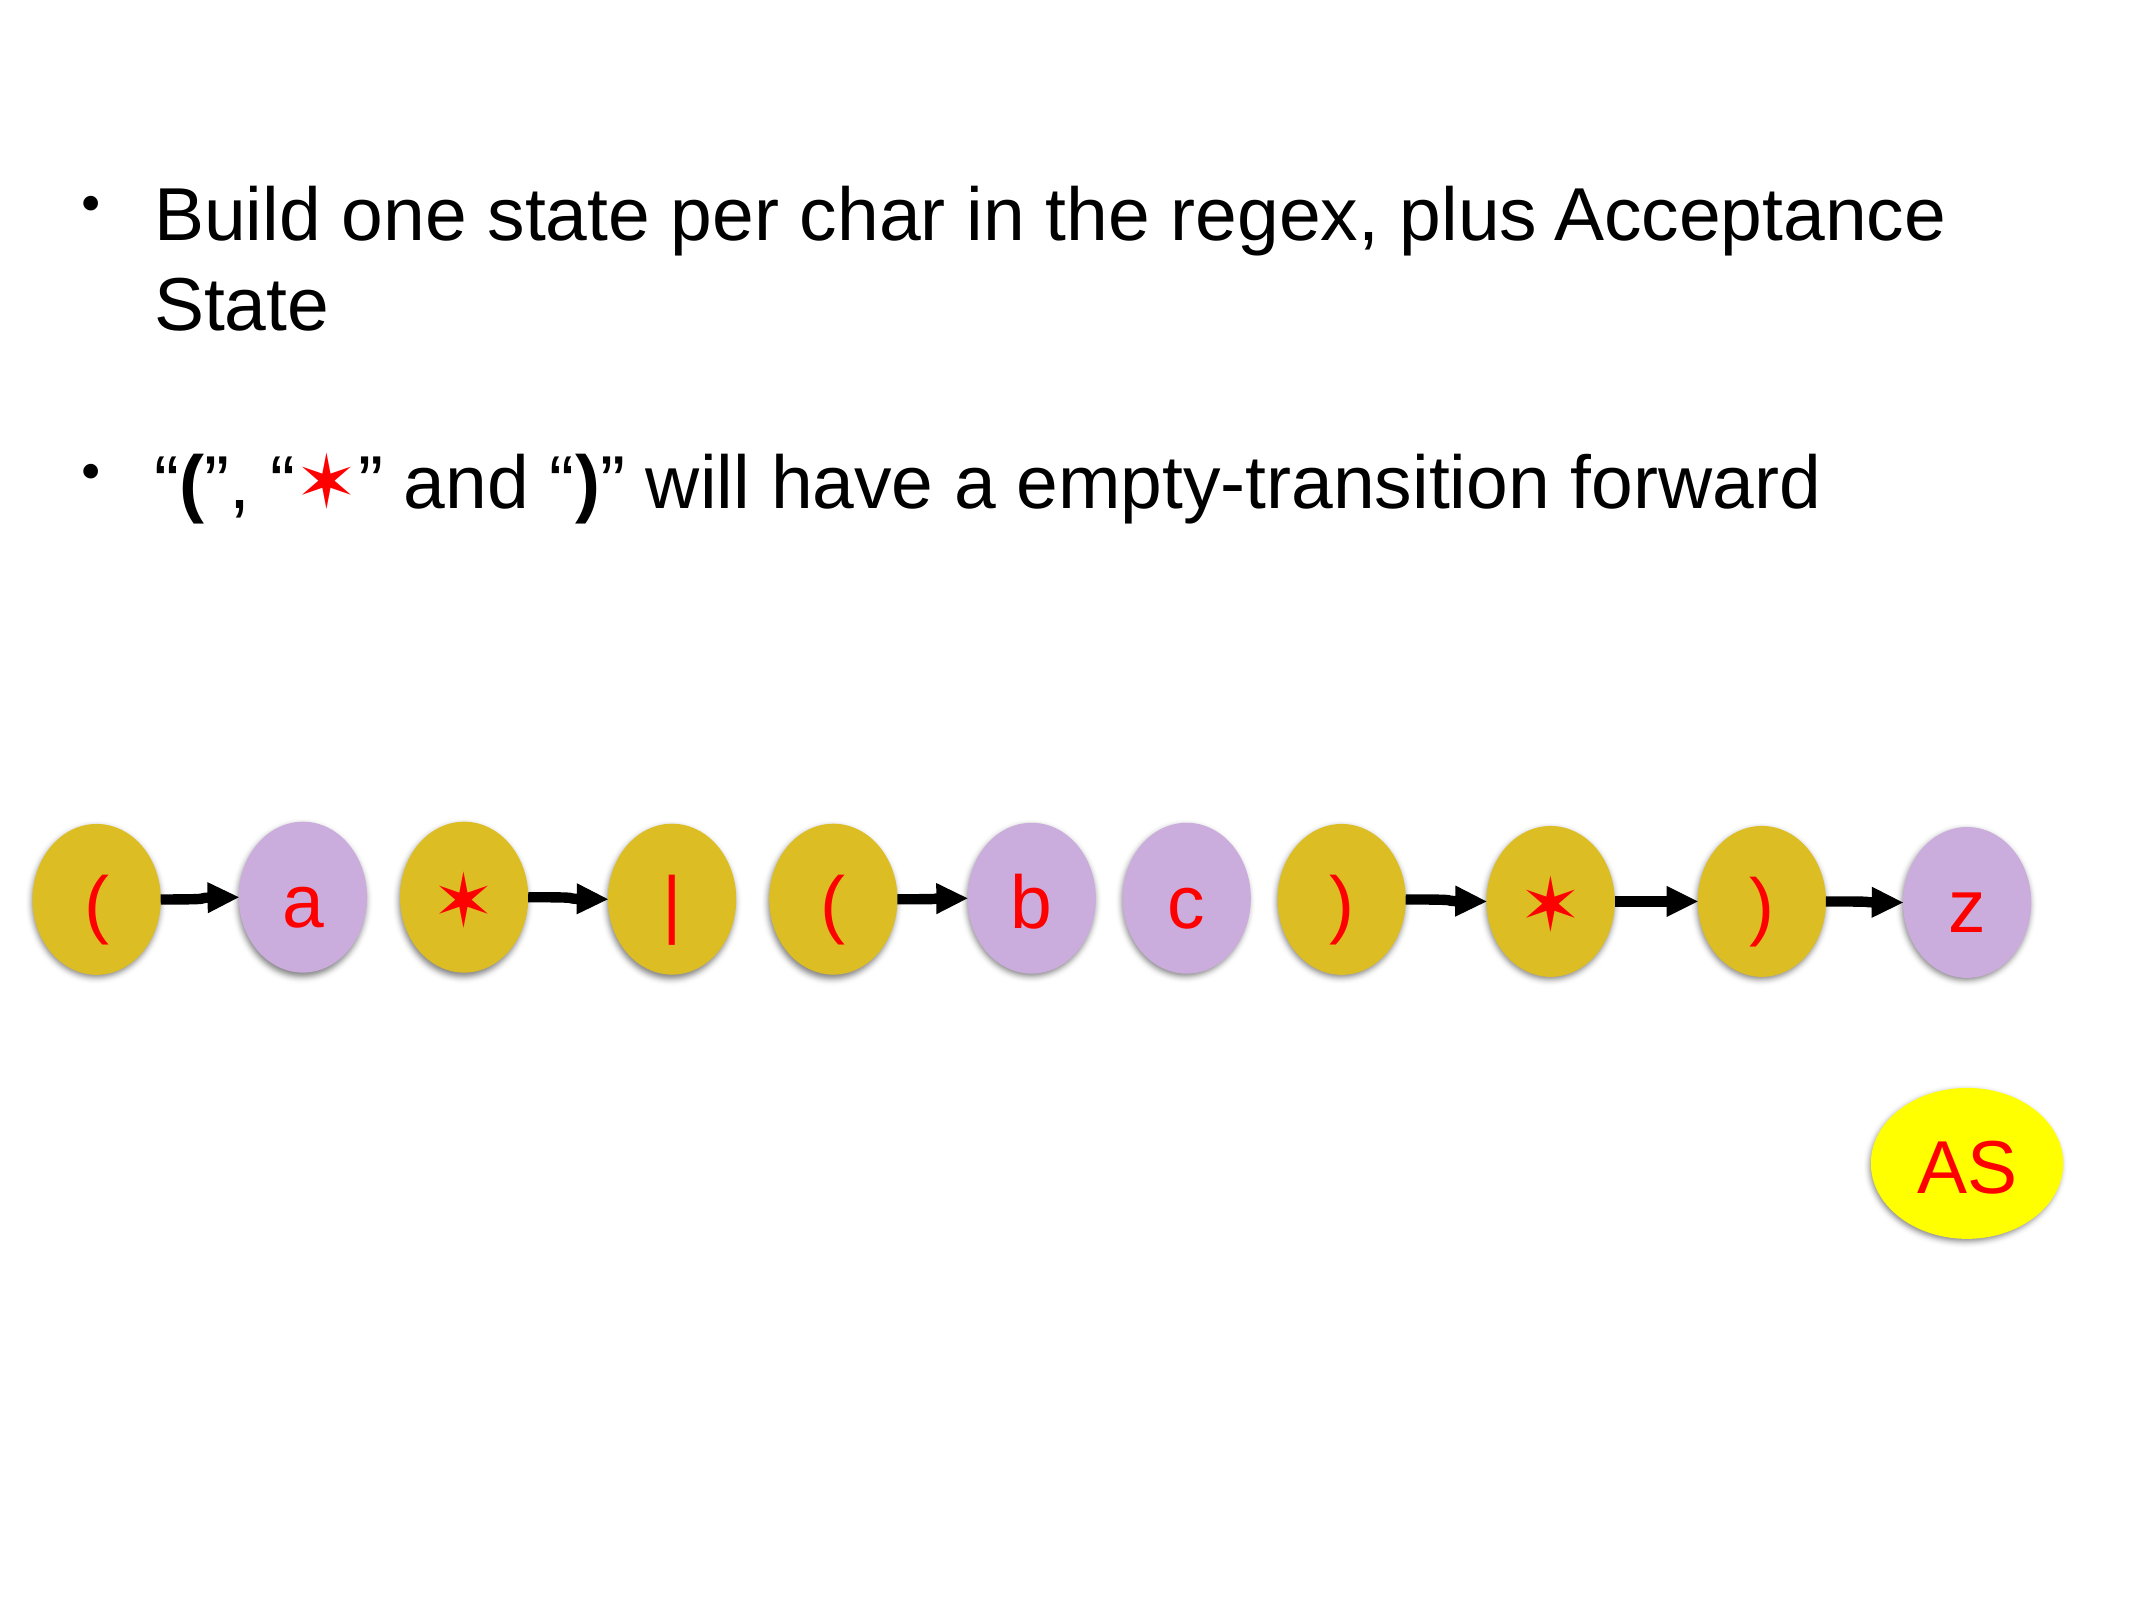

Build one state per char in the regex, plus Acceptance State
“(”, “✶” and “)” will have a empty-transition forward
a
✶
b
c
|
(
(
)
✶
)
z
AS